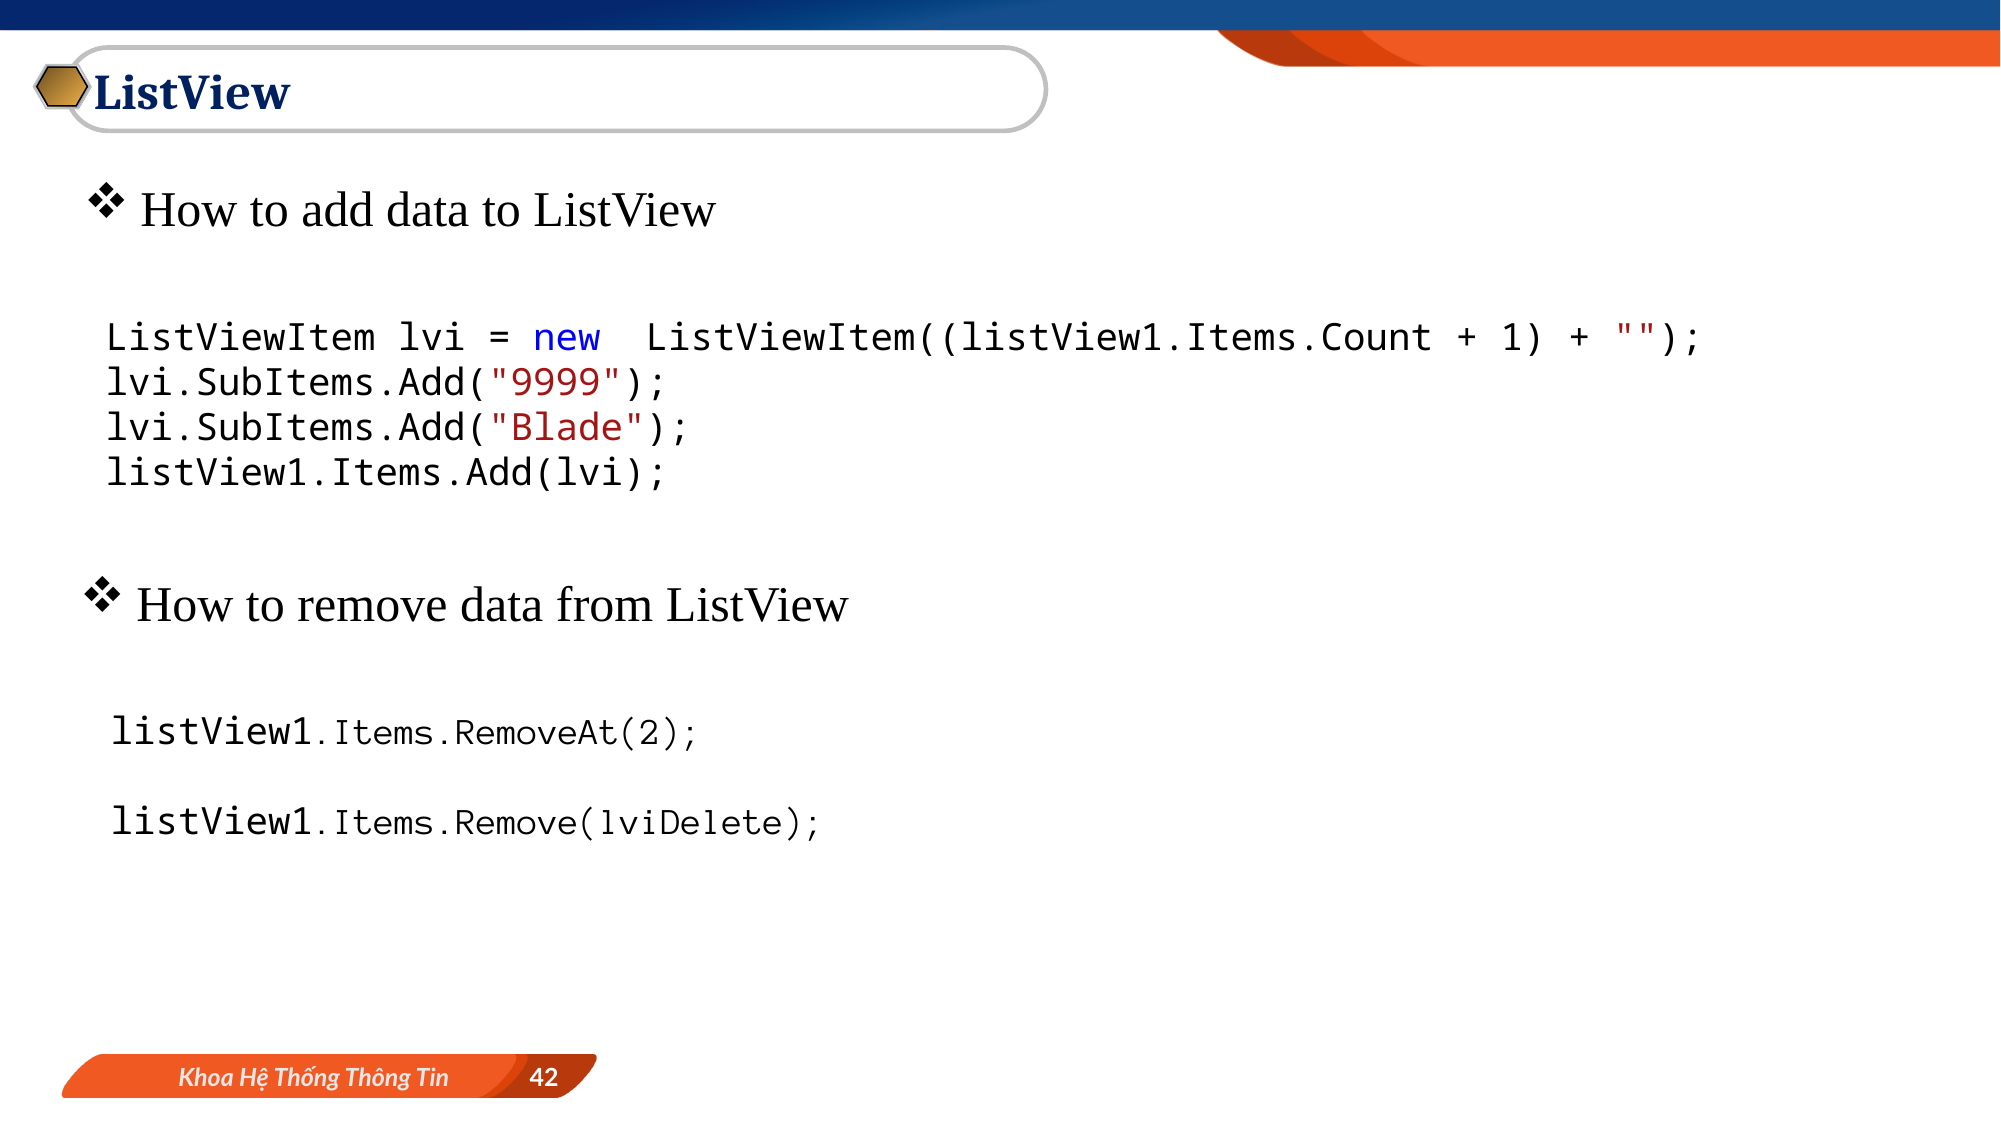

ListView

How to add data to ListView
ListViewItem lvi = new  ListViewItem((listView1.Items.Count + 1) + "");
lvi.SubItems.Add("9999");
lvi.SubItems.Add("Blade");
listView1.Items.Add(lvi);
How to remove data from ListView
listView1.Items.RemoveAt(2);

listView1.Items.Remove(lviDelete);
42
Khoa Hệ Thống Thông Tin